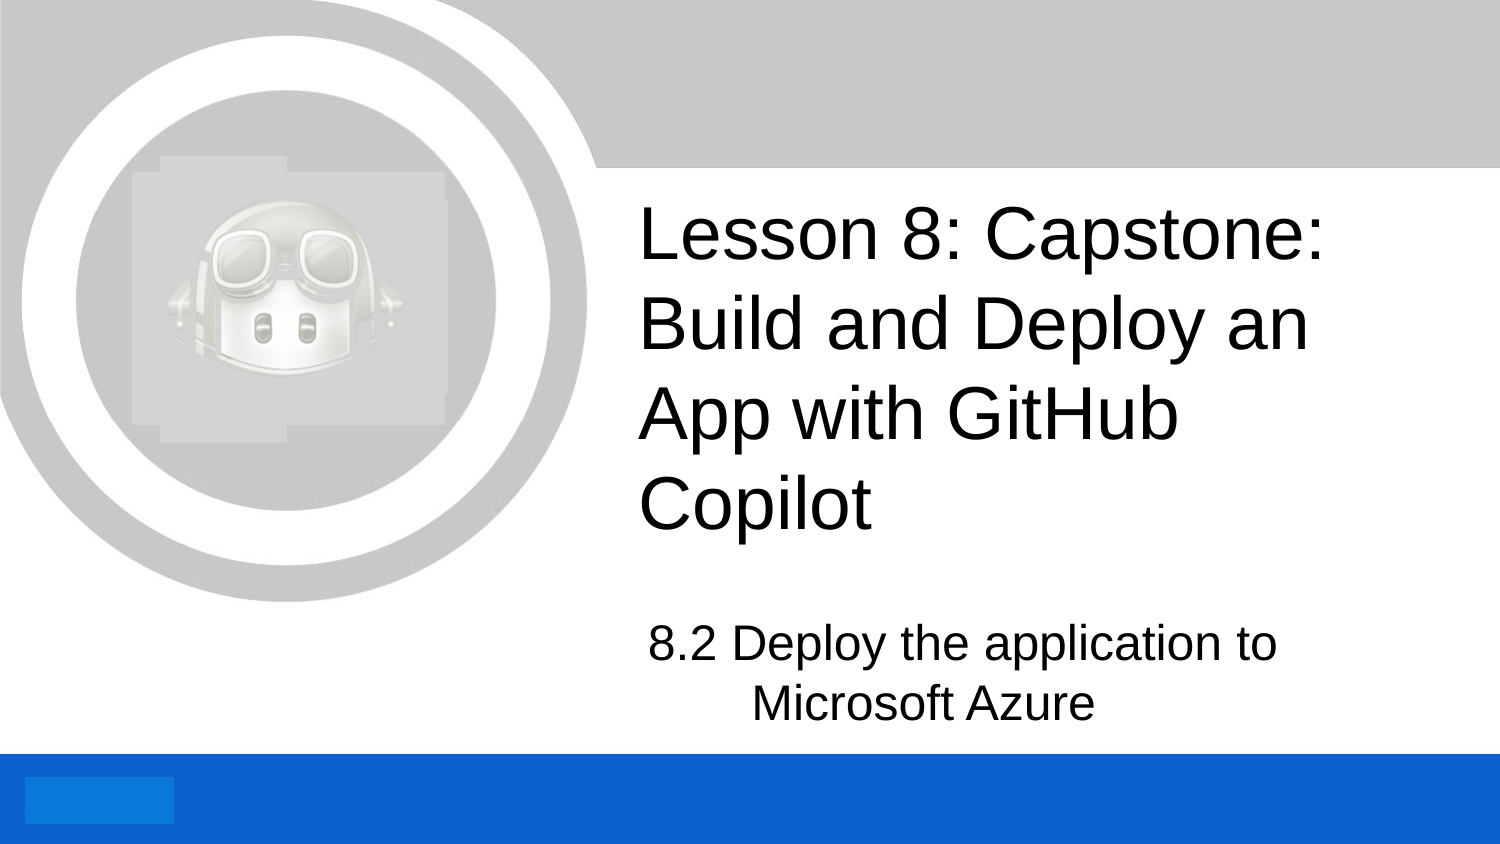

# Lesson 8: Capstone: Build and Deploy an App with GitHub Copilot
8.2 Deploy the application to Microsoft Azure